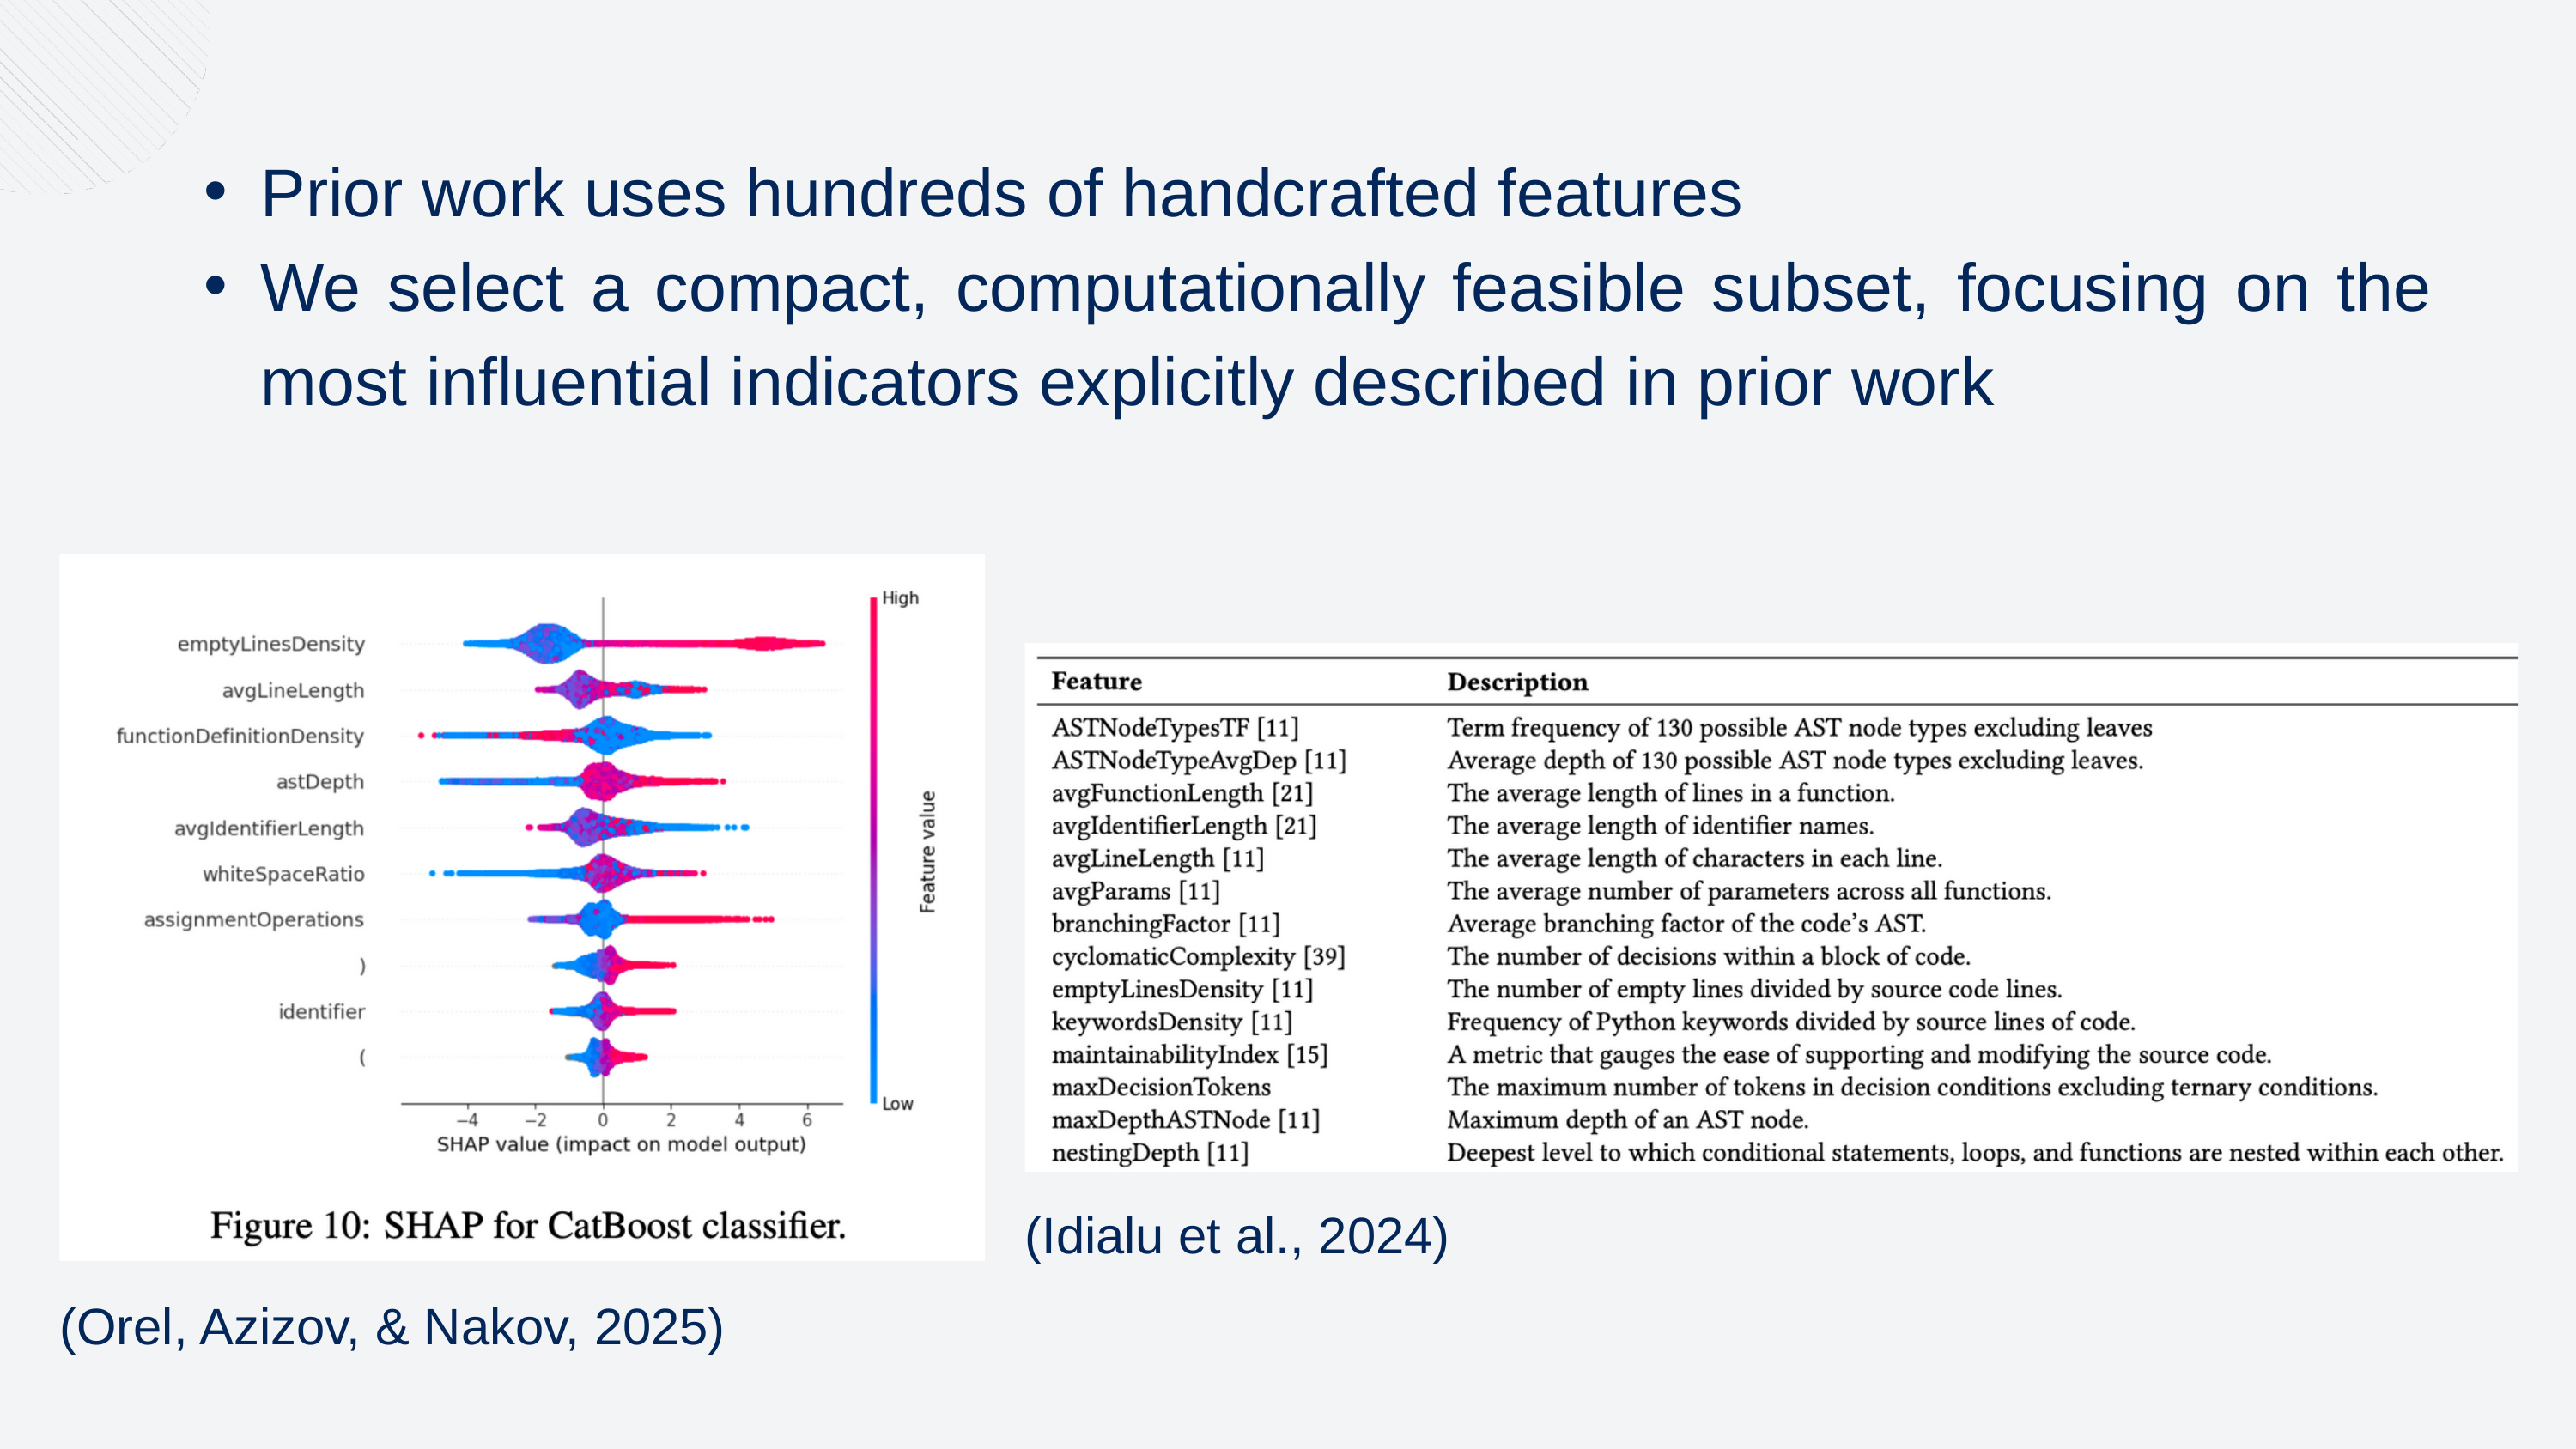

Prior work uses hundreds of handcrafted features
We select a compact, computationally feasible subset, focusing on the most influential indicators explicitly described in prior work

(Idialu et al., 2024)
(Orel, Azizov, & Nakov, 2025)